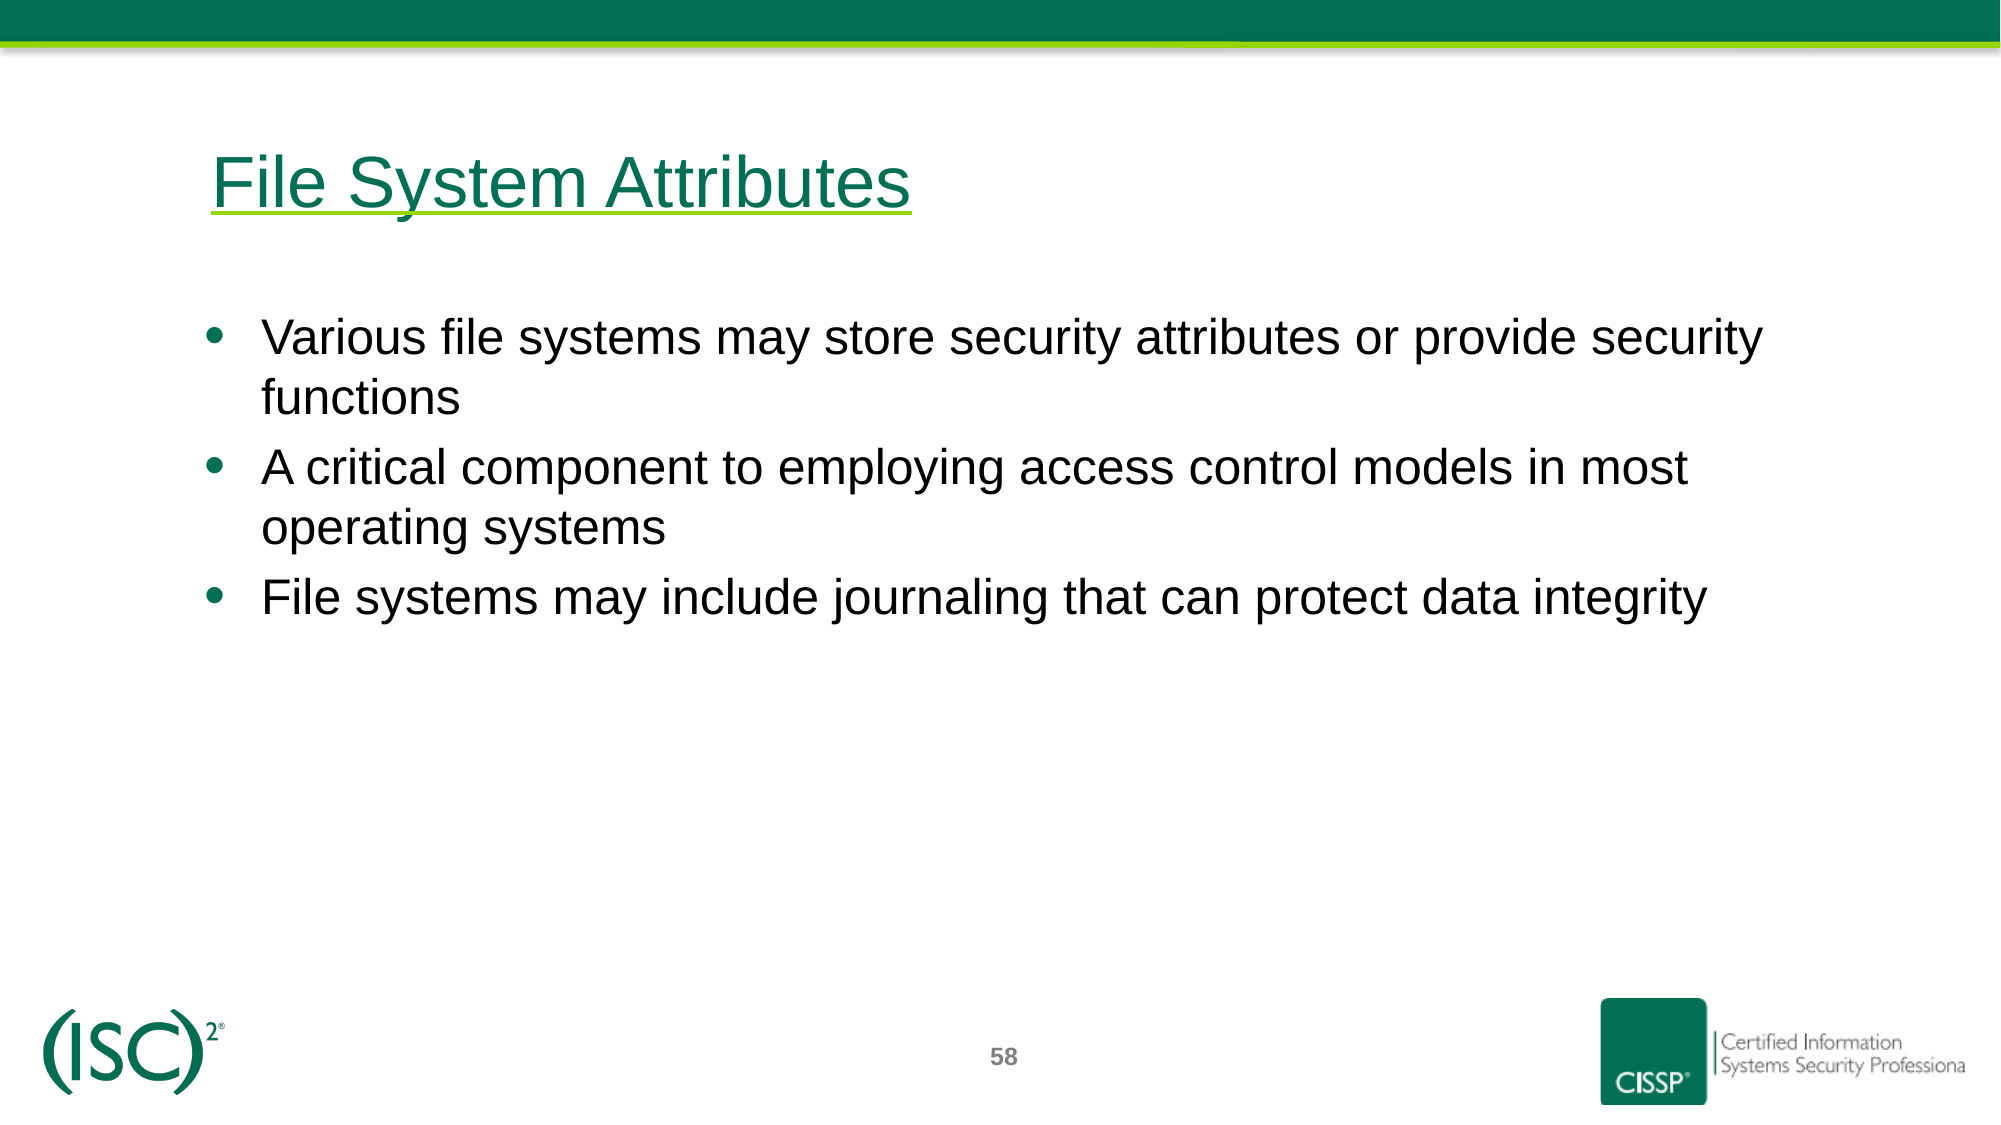

# File System Attributes
Various file systems may store security attributes or provide security functions
A critical component to employing access control models in most operating systems
File systems may include journaling that can protect data integrity